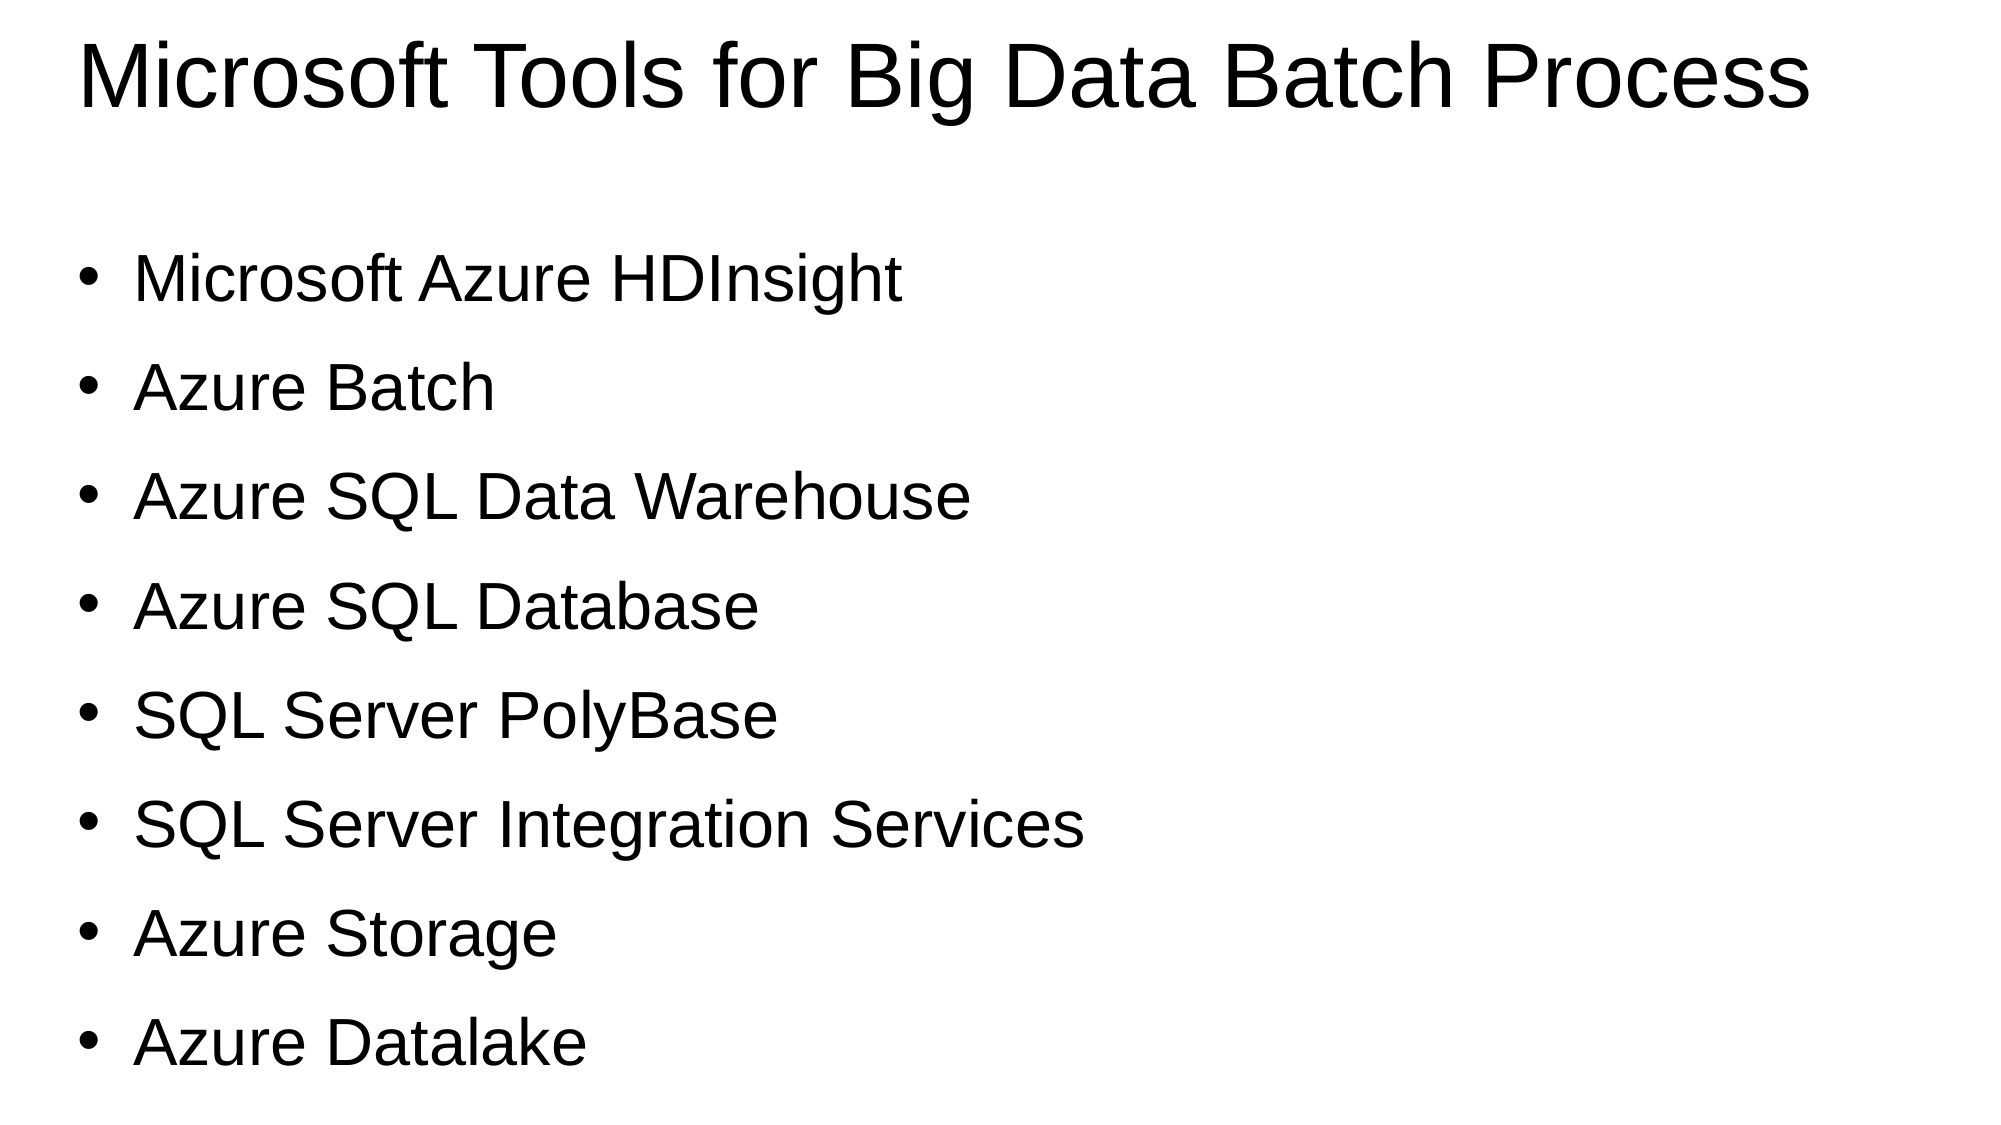

# Microsoft Tools for Big Data Batch Process
Microsoft Azure HDInsight
Azure Batch
Azure SQL Data Warehouse
Azure SQL Database
SQL Server PolyBase
SQL Server Integration Services
Azure Storage
Azure Datalake